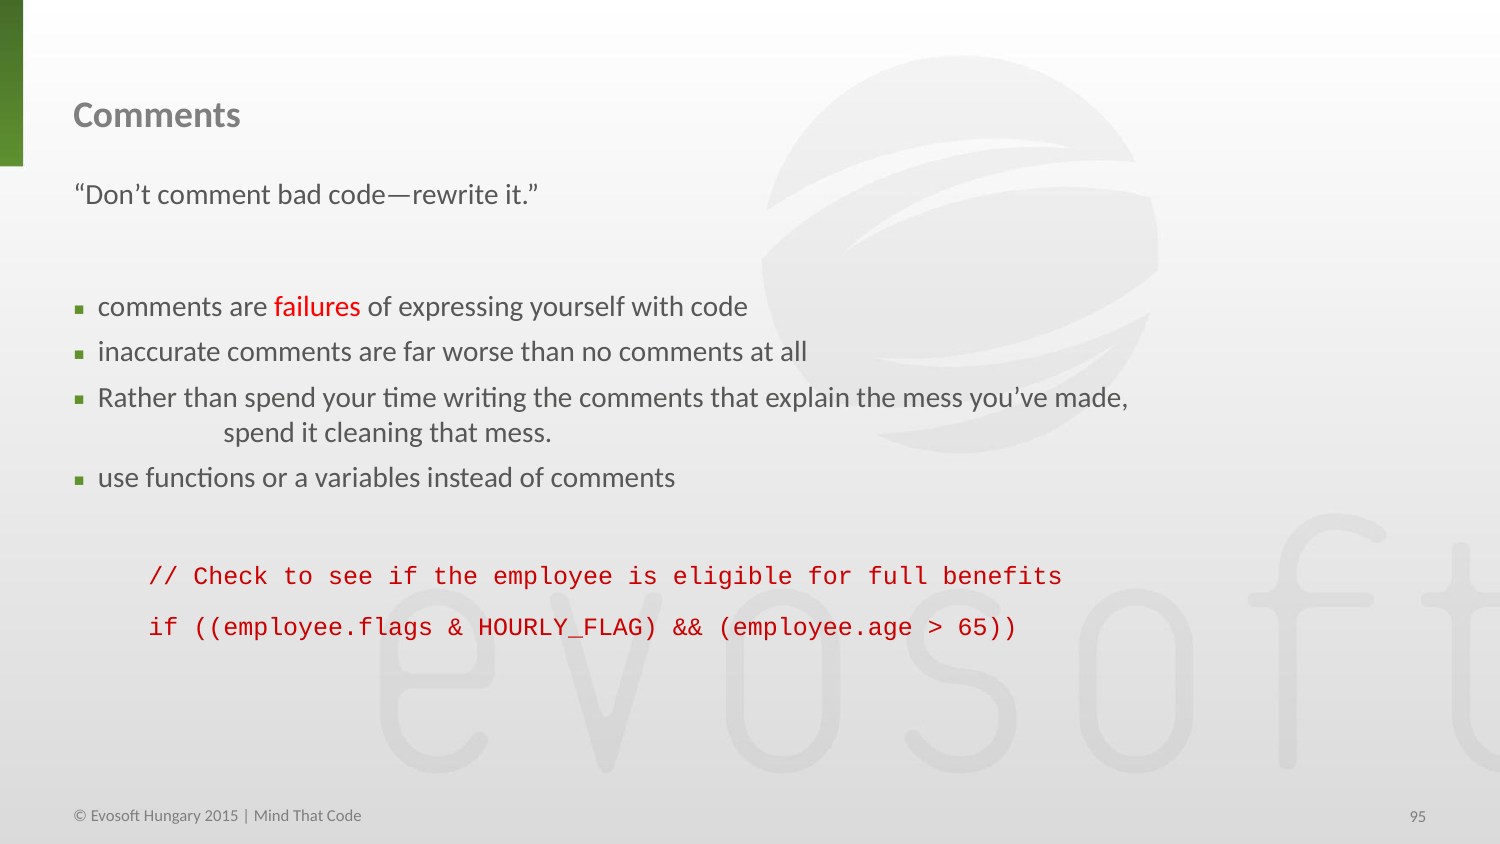

Comments
“Don’t comment bad code—rewrite it.”

  comments are failures of expressing yourself with code
  inaccurate comments are far worse than no comments at all
  Rather than spend your time writing the comments that explain the mess you’ve made,
	spend it cleaning that mess.
  use functions or a variables instead of comments

// Check to see if the employee is eligible for full benefits
if ((employee.flags & HOURLY_FLAG) && (employee.age > 65))